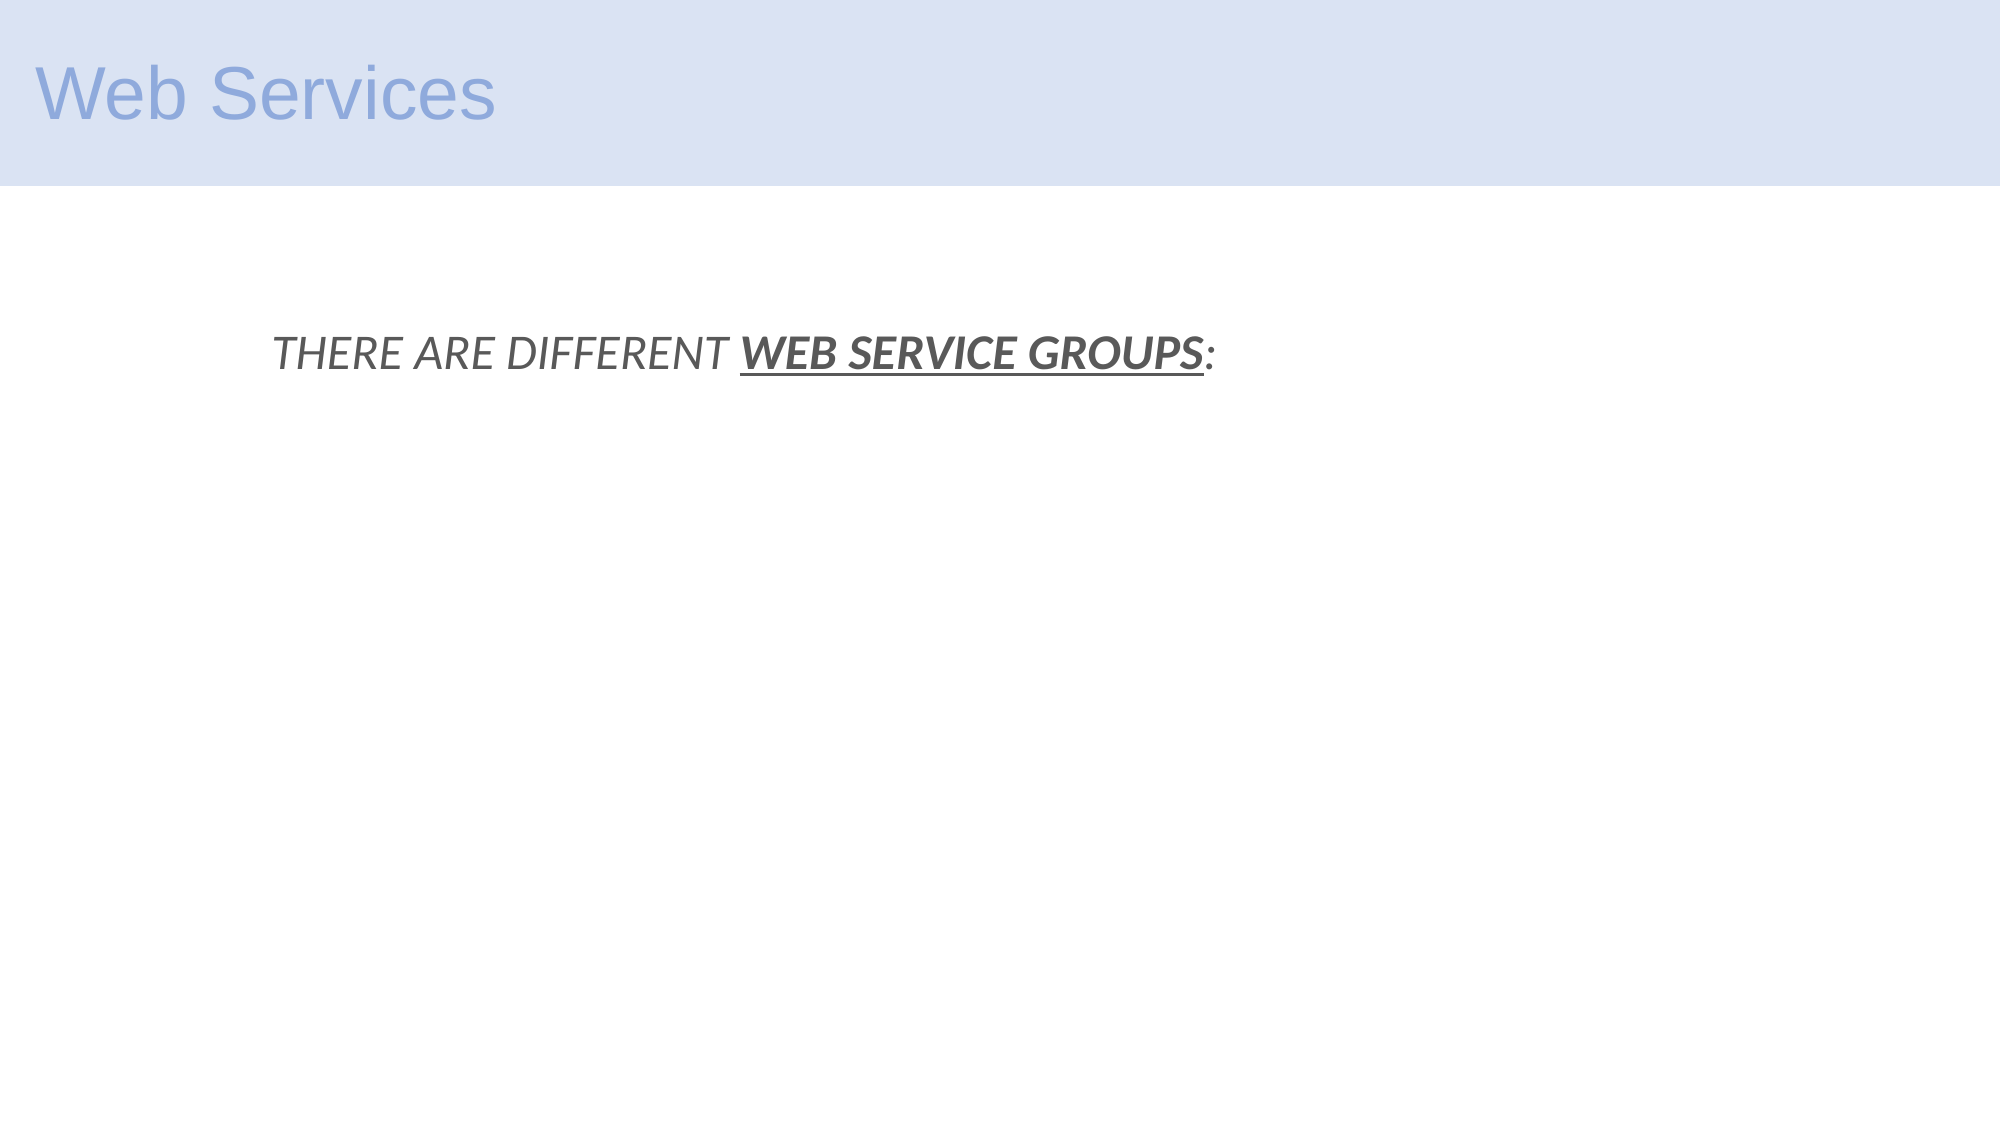

# Web Services

THERE ARE DIFFERENT WEB SERVICE GROUPS: